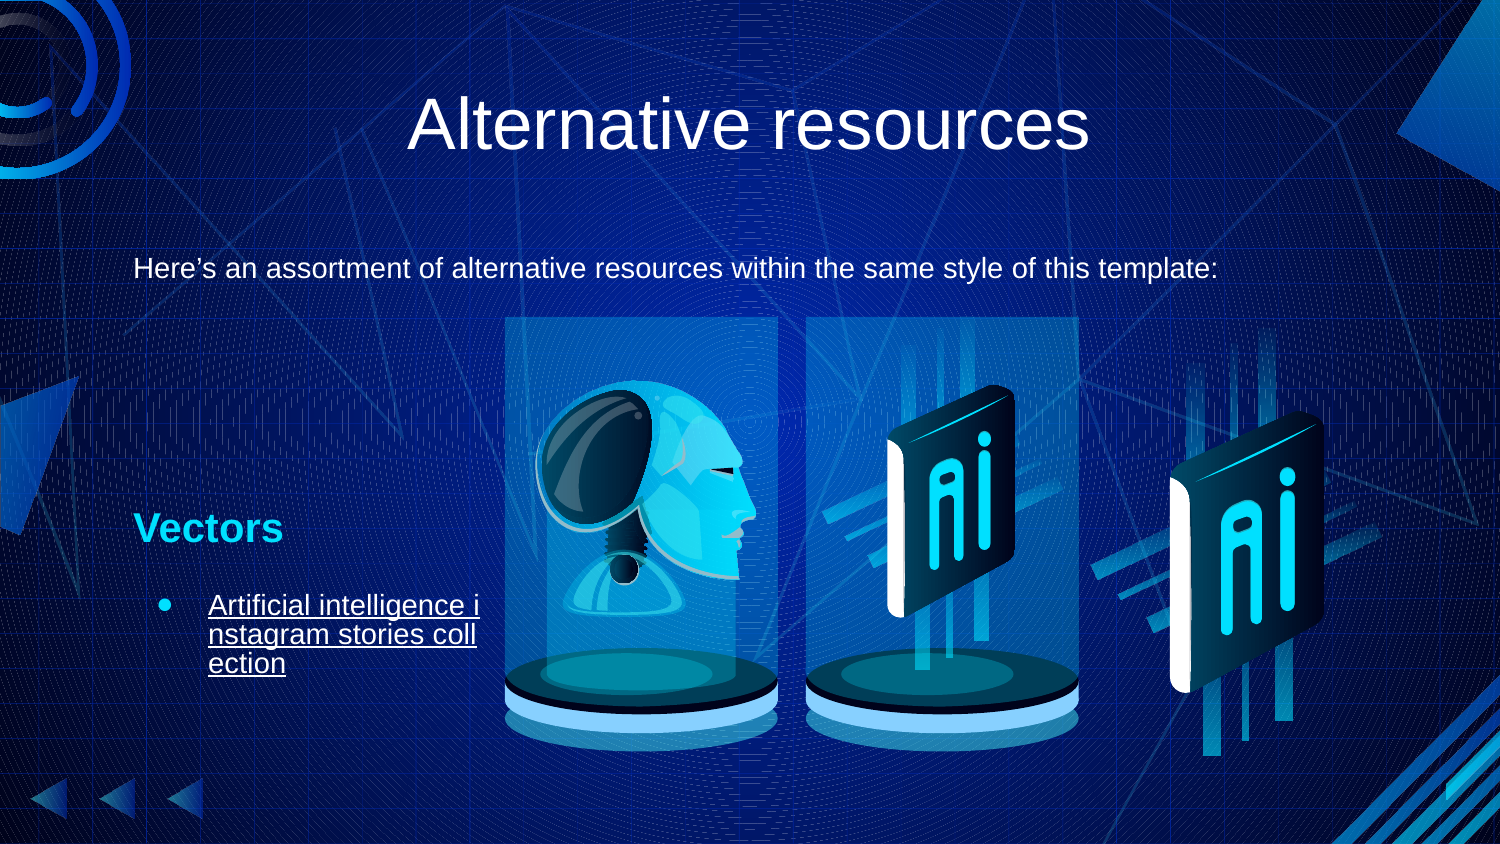

# Alternative resources
Here’s an assortment of alternative resources within the same style of this template:

Vectors

Artificial intelligence instagram stories collection